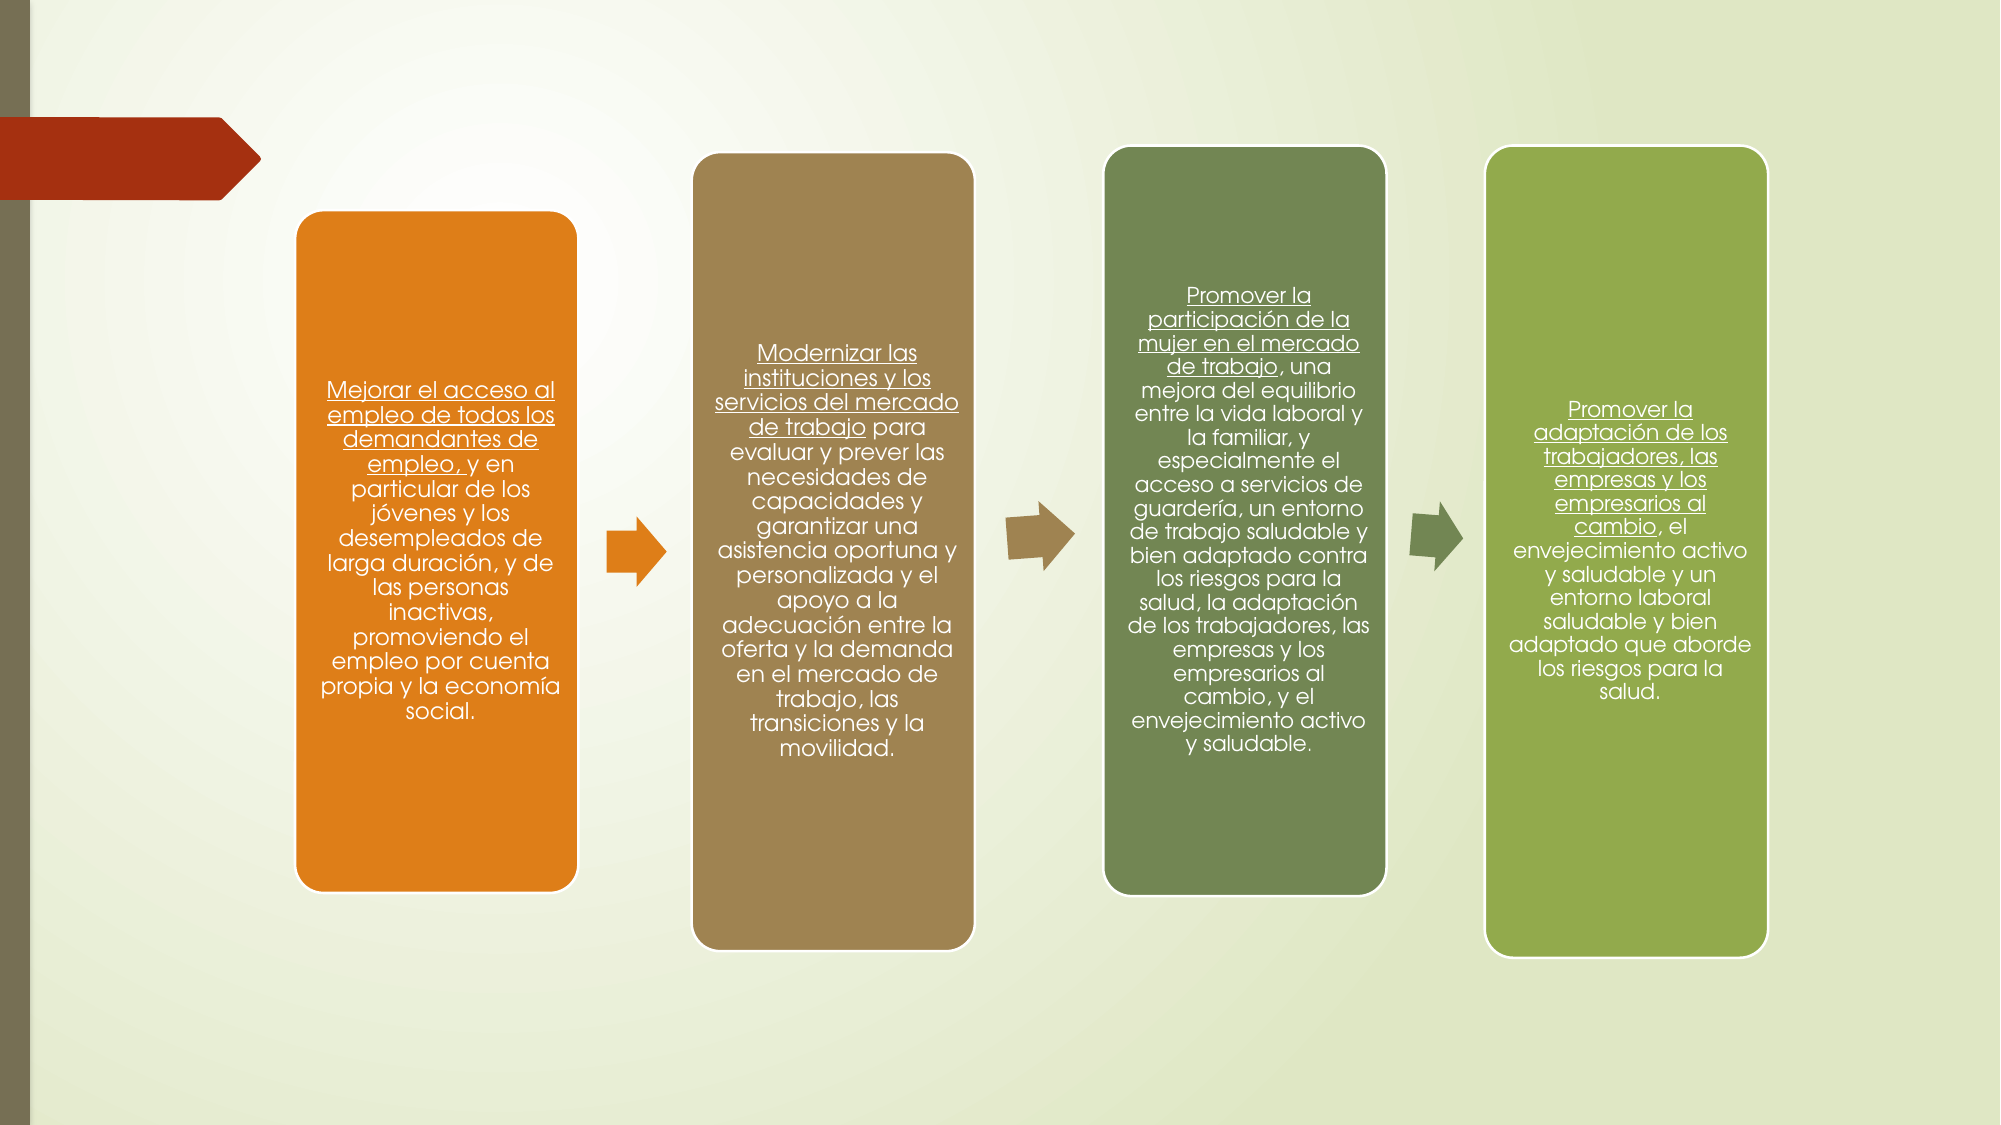

Mejorar el acceso al empleo de todos los demandantes de empleo, y en particular de los jóvenes y los desempleados de larga duración, y de las personas inactivas, promoviendo el empleo por cuenta propia y la economía social.

Modernizar las instituciones y los servicios del mercado de trabajo para evaluar y prever las necesidades de capacidades y garantizar una asistencia oportuna y personalizada y el apoyo a la adecuación entre la oferta y la demanda en el mercado de trabajo, las transiciones y la movilidad.

Promover la participación de la mujer en el mercado de trabajo, una mejora del equilibrio entre la vida laboral y la familiar, y especialmente el acceso a servicios de guardería, un entorno de trabajo saludable y bien adaptado contra los riesgos para la salud, la adaptación de los trabajadores, las empresas y los empresarios al cambio, y el envejecimiento activo y saludable.

Promover la adaptación de los trabajadores, las empresas y los empresarios al cambio, el envejecimiento activo y saludable y un entorno laboral saludable y bien adaptado que aborde los riesgos para la salud.